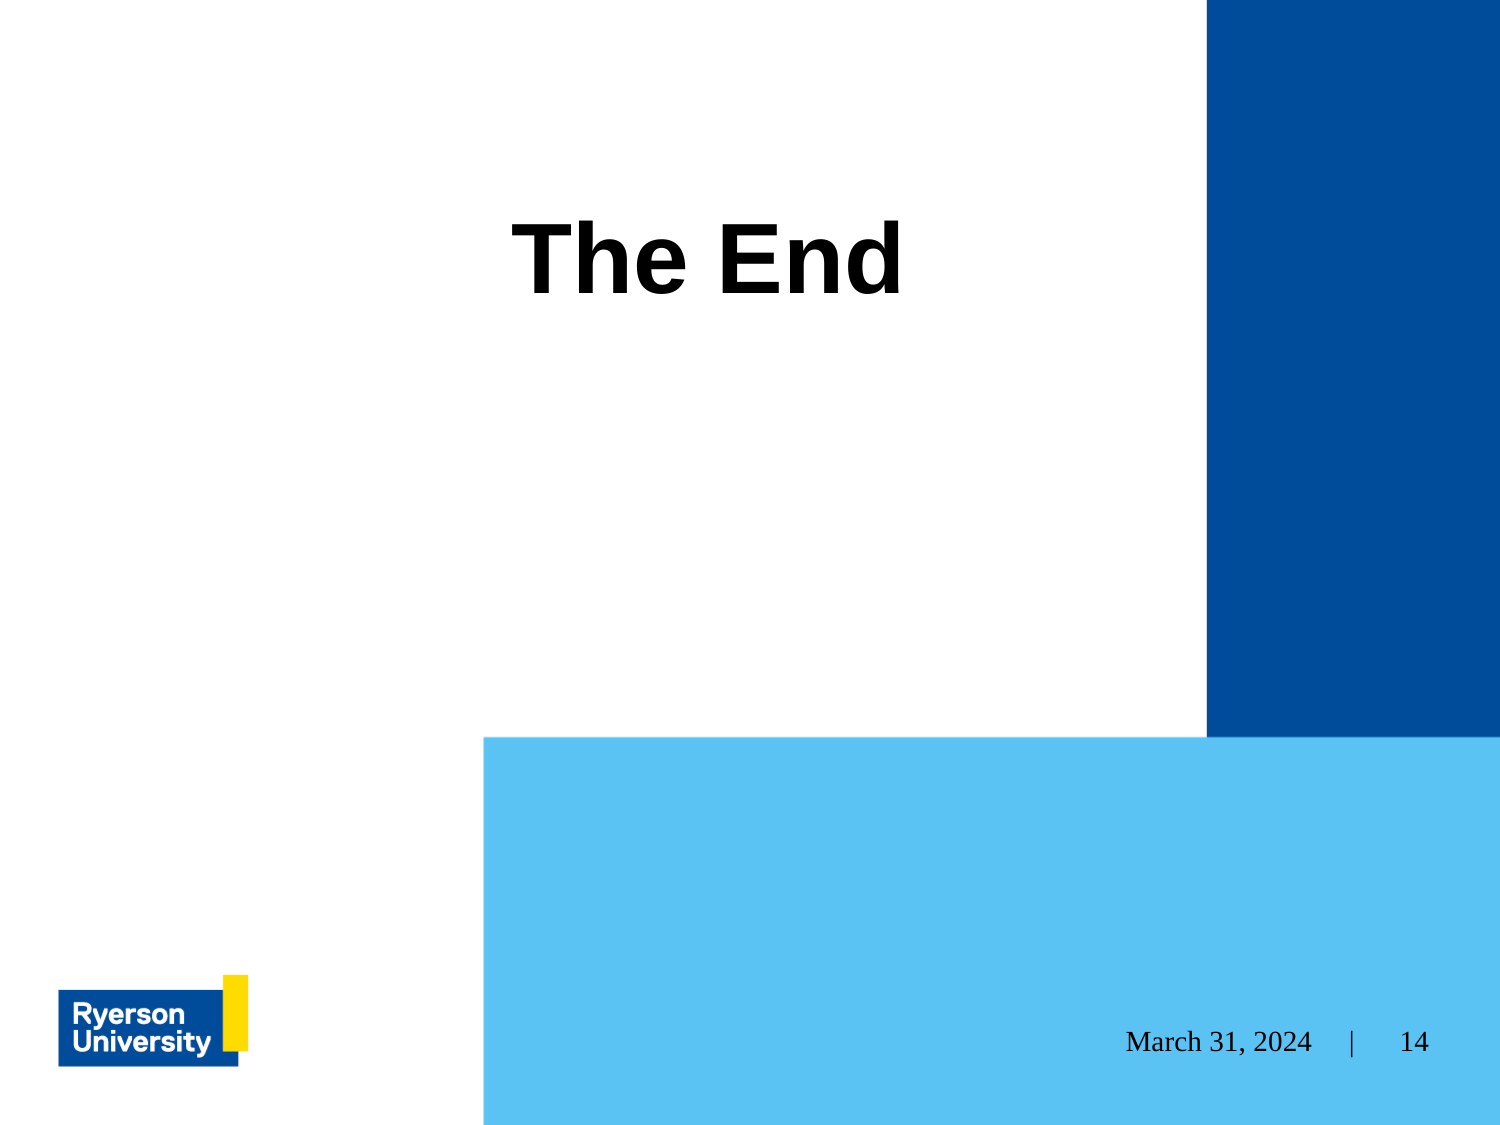

# The End
14
March 31, 2024     |